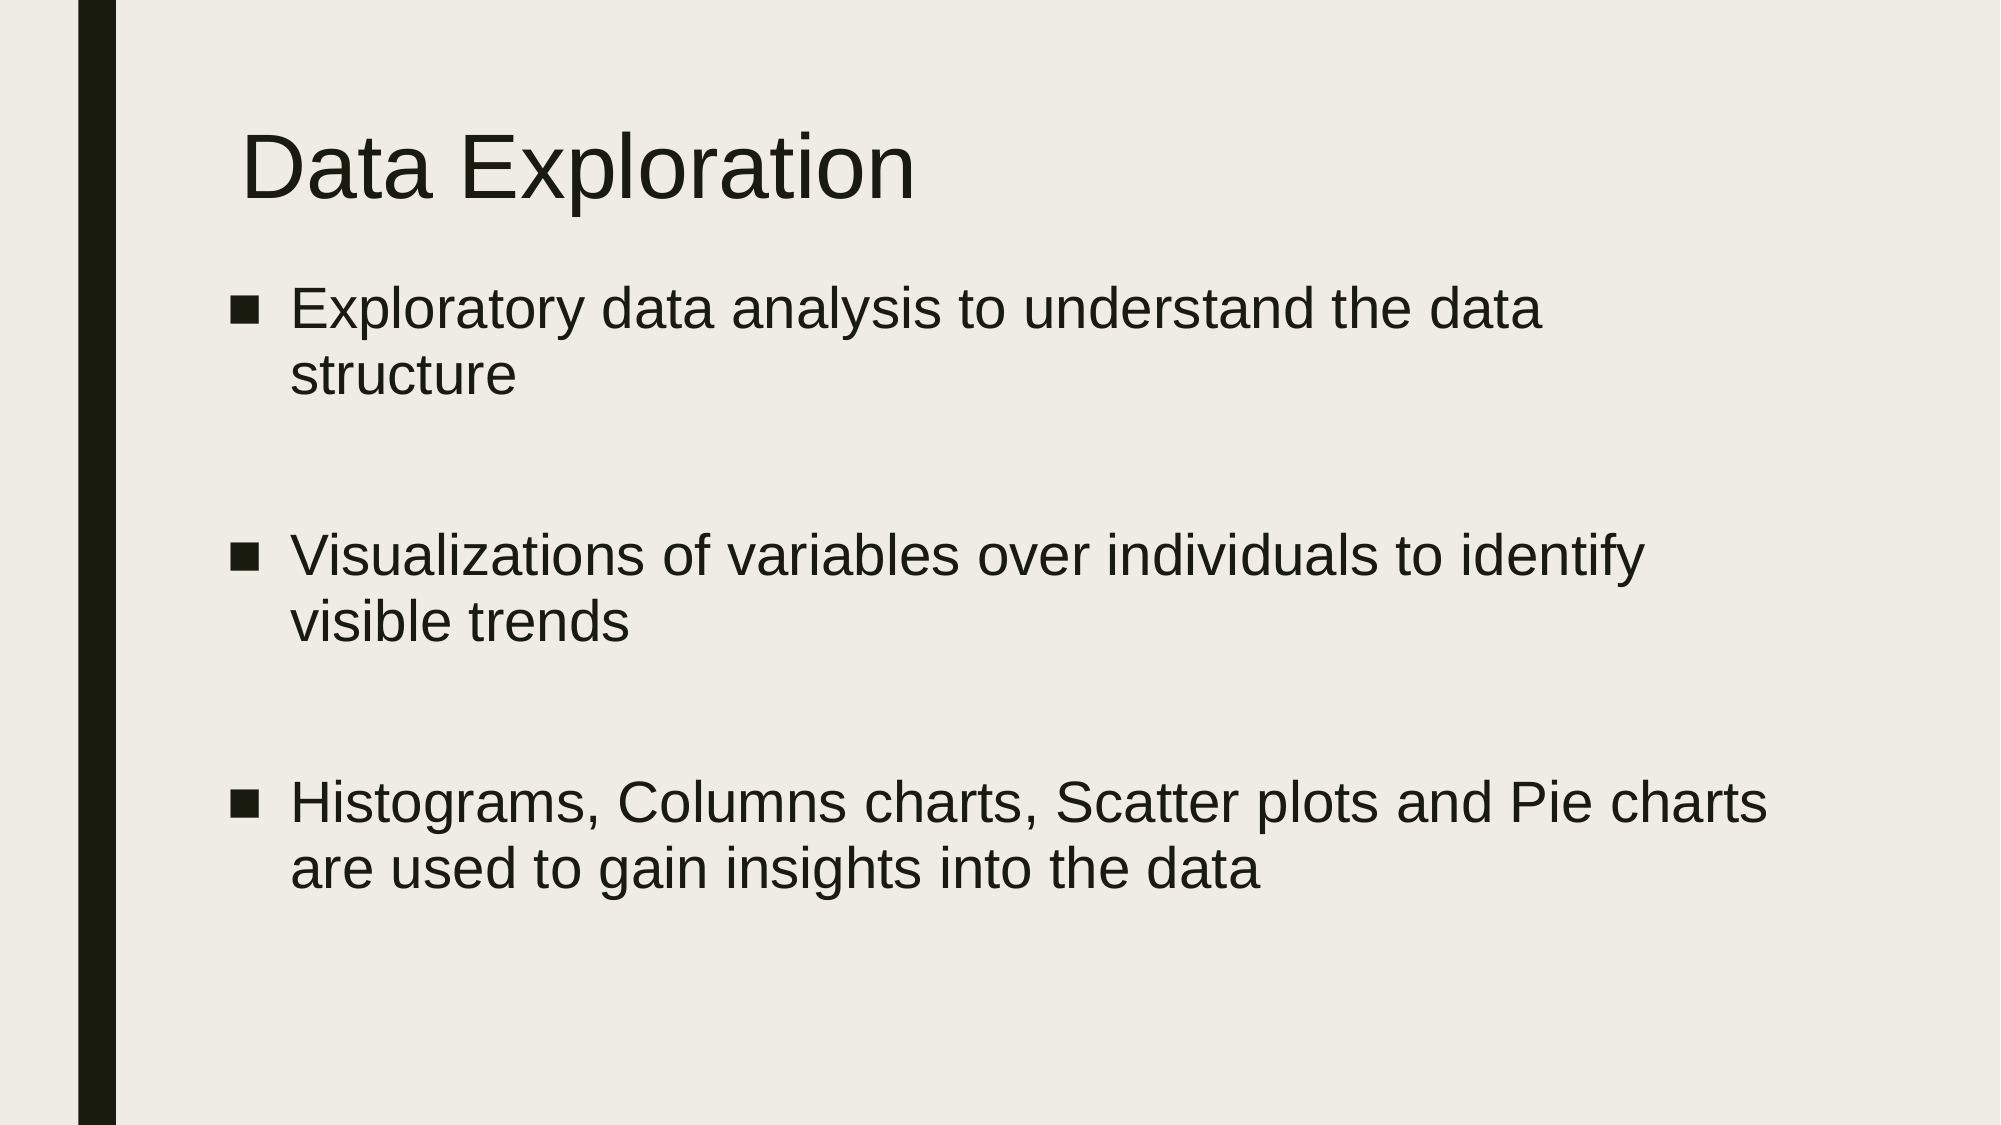

# Data Exploration
Exploratory data analysis to understand the data structure

Visualizations of variables over individuals to identify visible trends

Histograms, Columns charts, Scatter plots and Pie charts are used to gain insights into the data